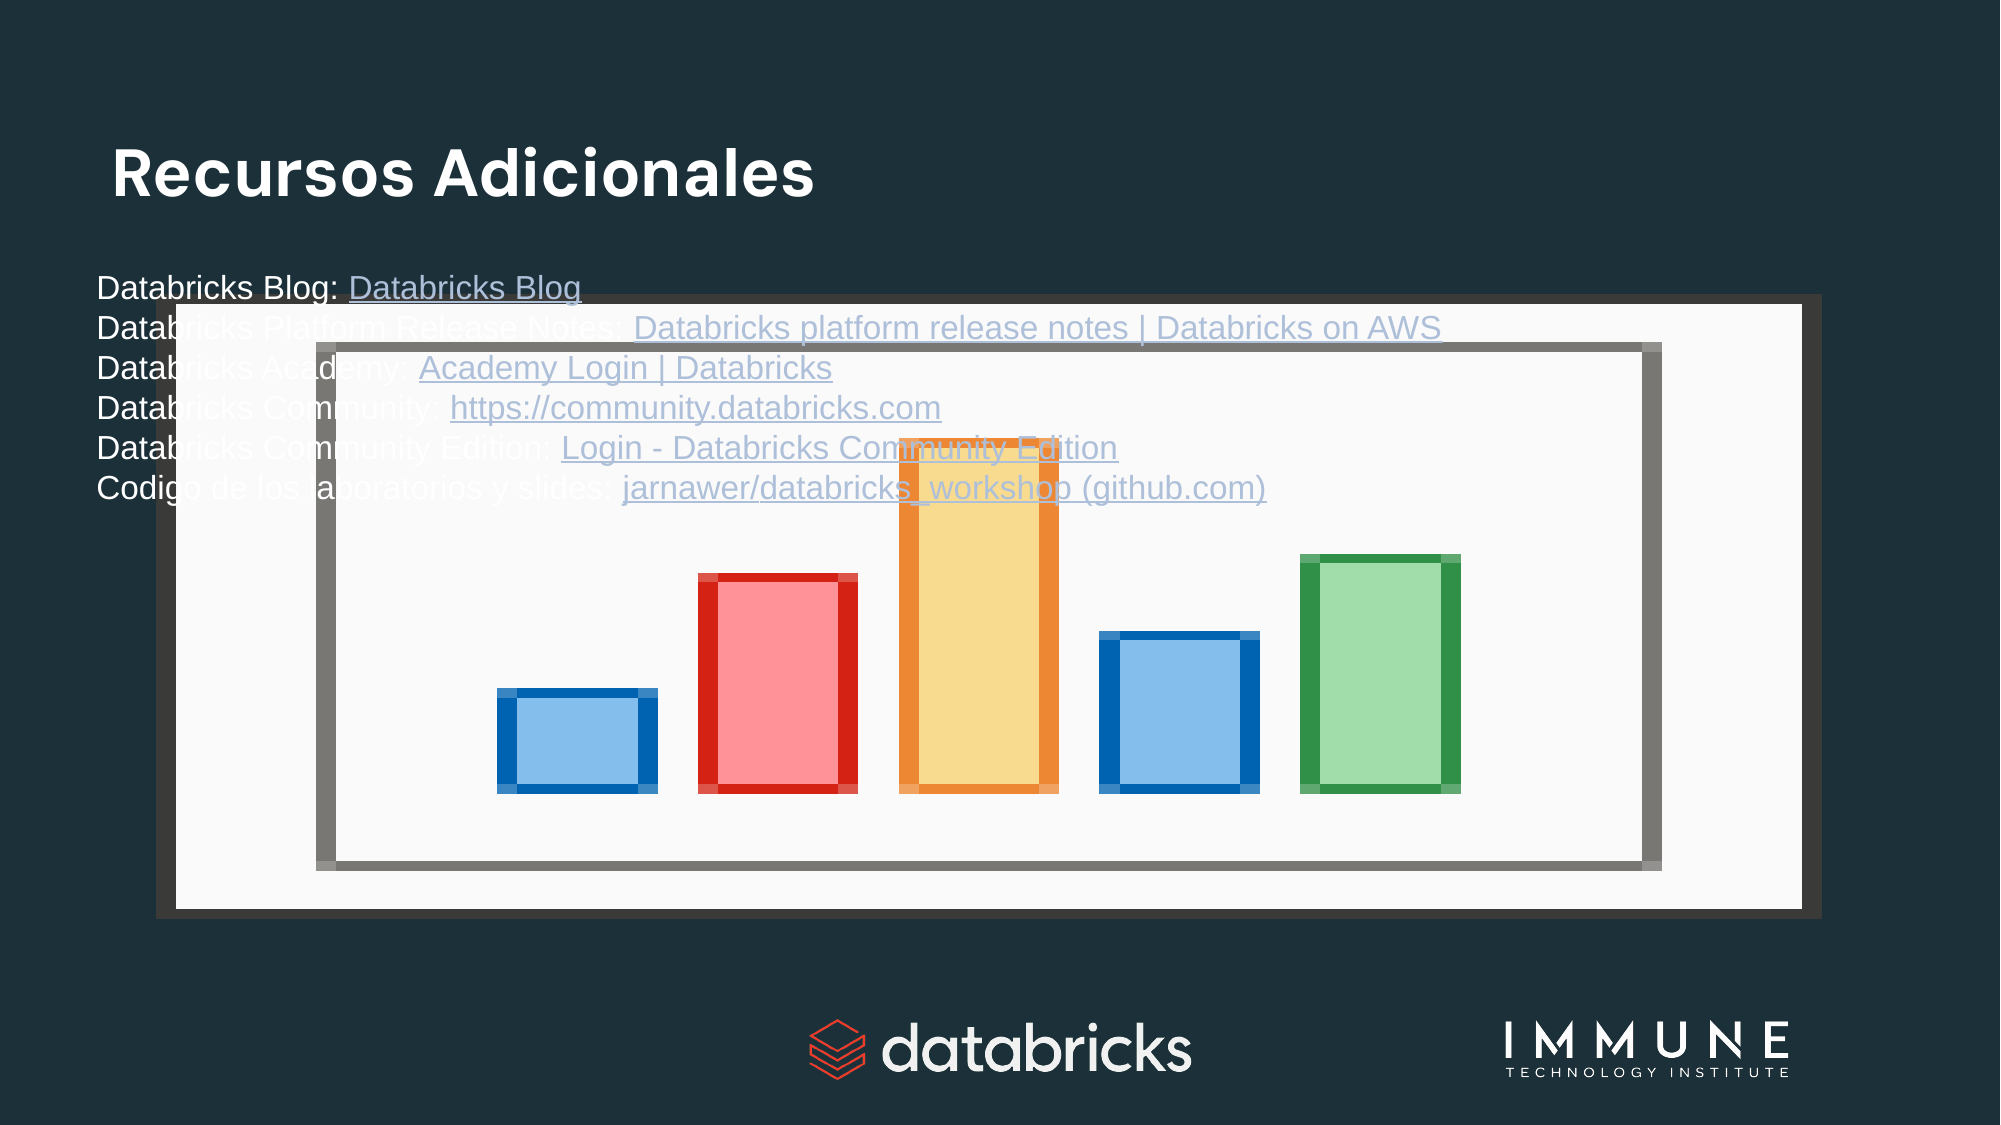

# Recursos Adicionales
Databricks Blog: Databricks Blog
Databricks Platform Release Notes: Databricks platform release notes | Databricks on AWS
Databricks Academy: Academy Login | Databricks
Databricks Community: https://community.databricks.com
Databricks Community Edition: Login - Databricks Community Edition
Codigo de los laboratorios y slides: jarnawer/databricks_workshop (github.com)